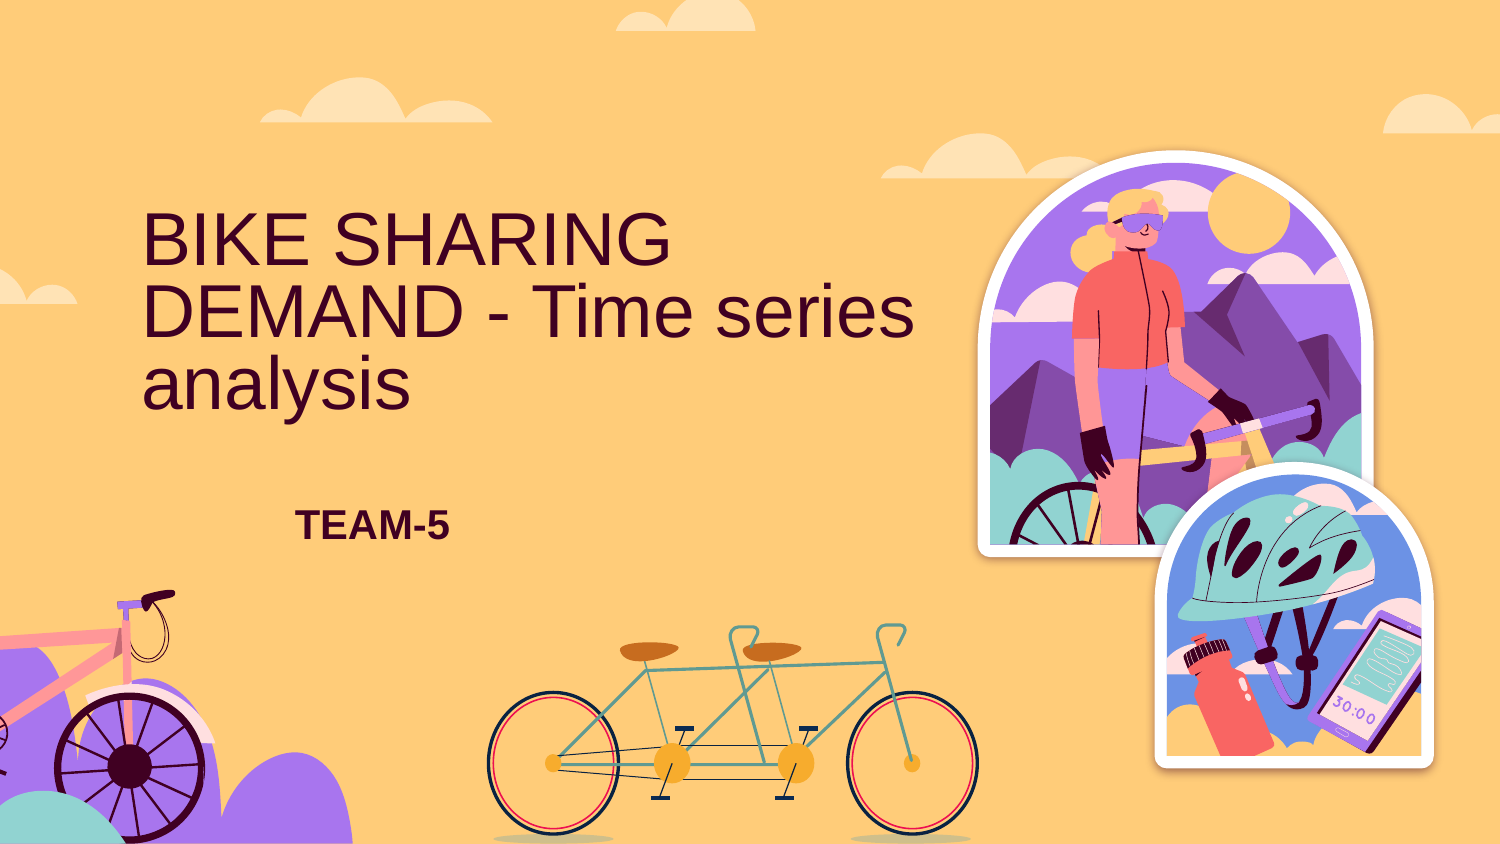

# BIKE SHARING DEMAND - Time series analysis

TEAM-5